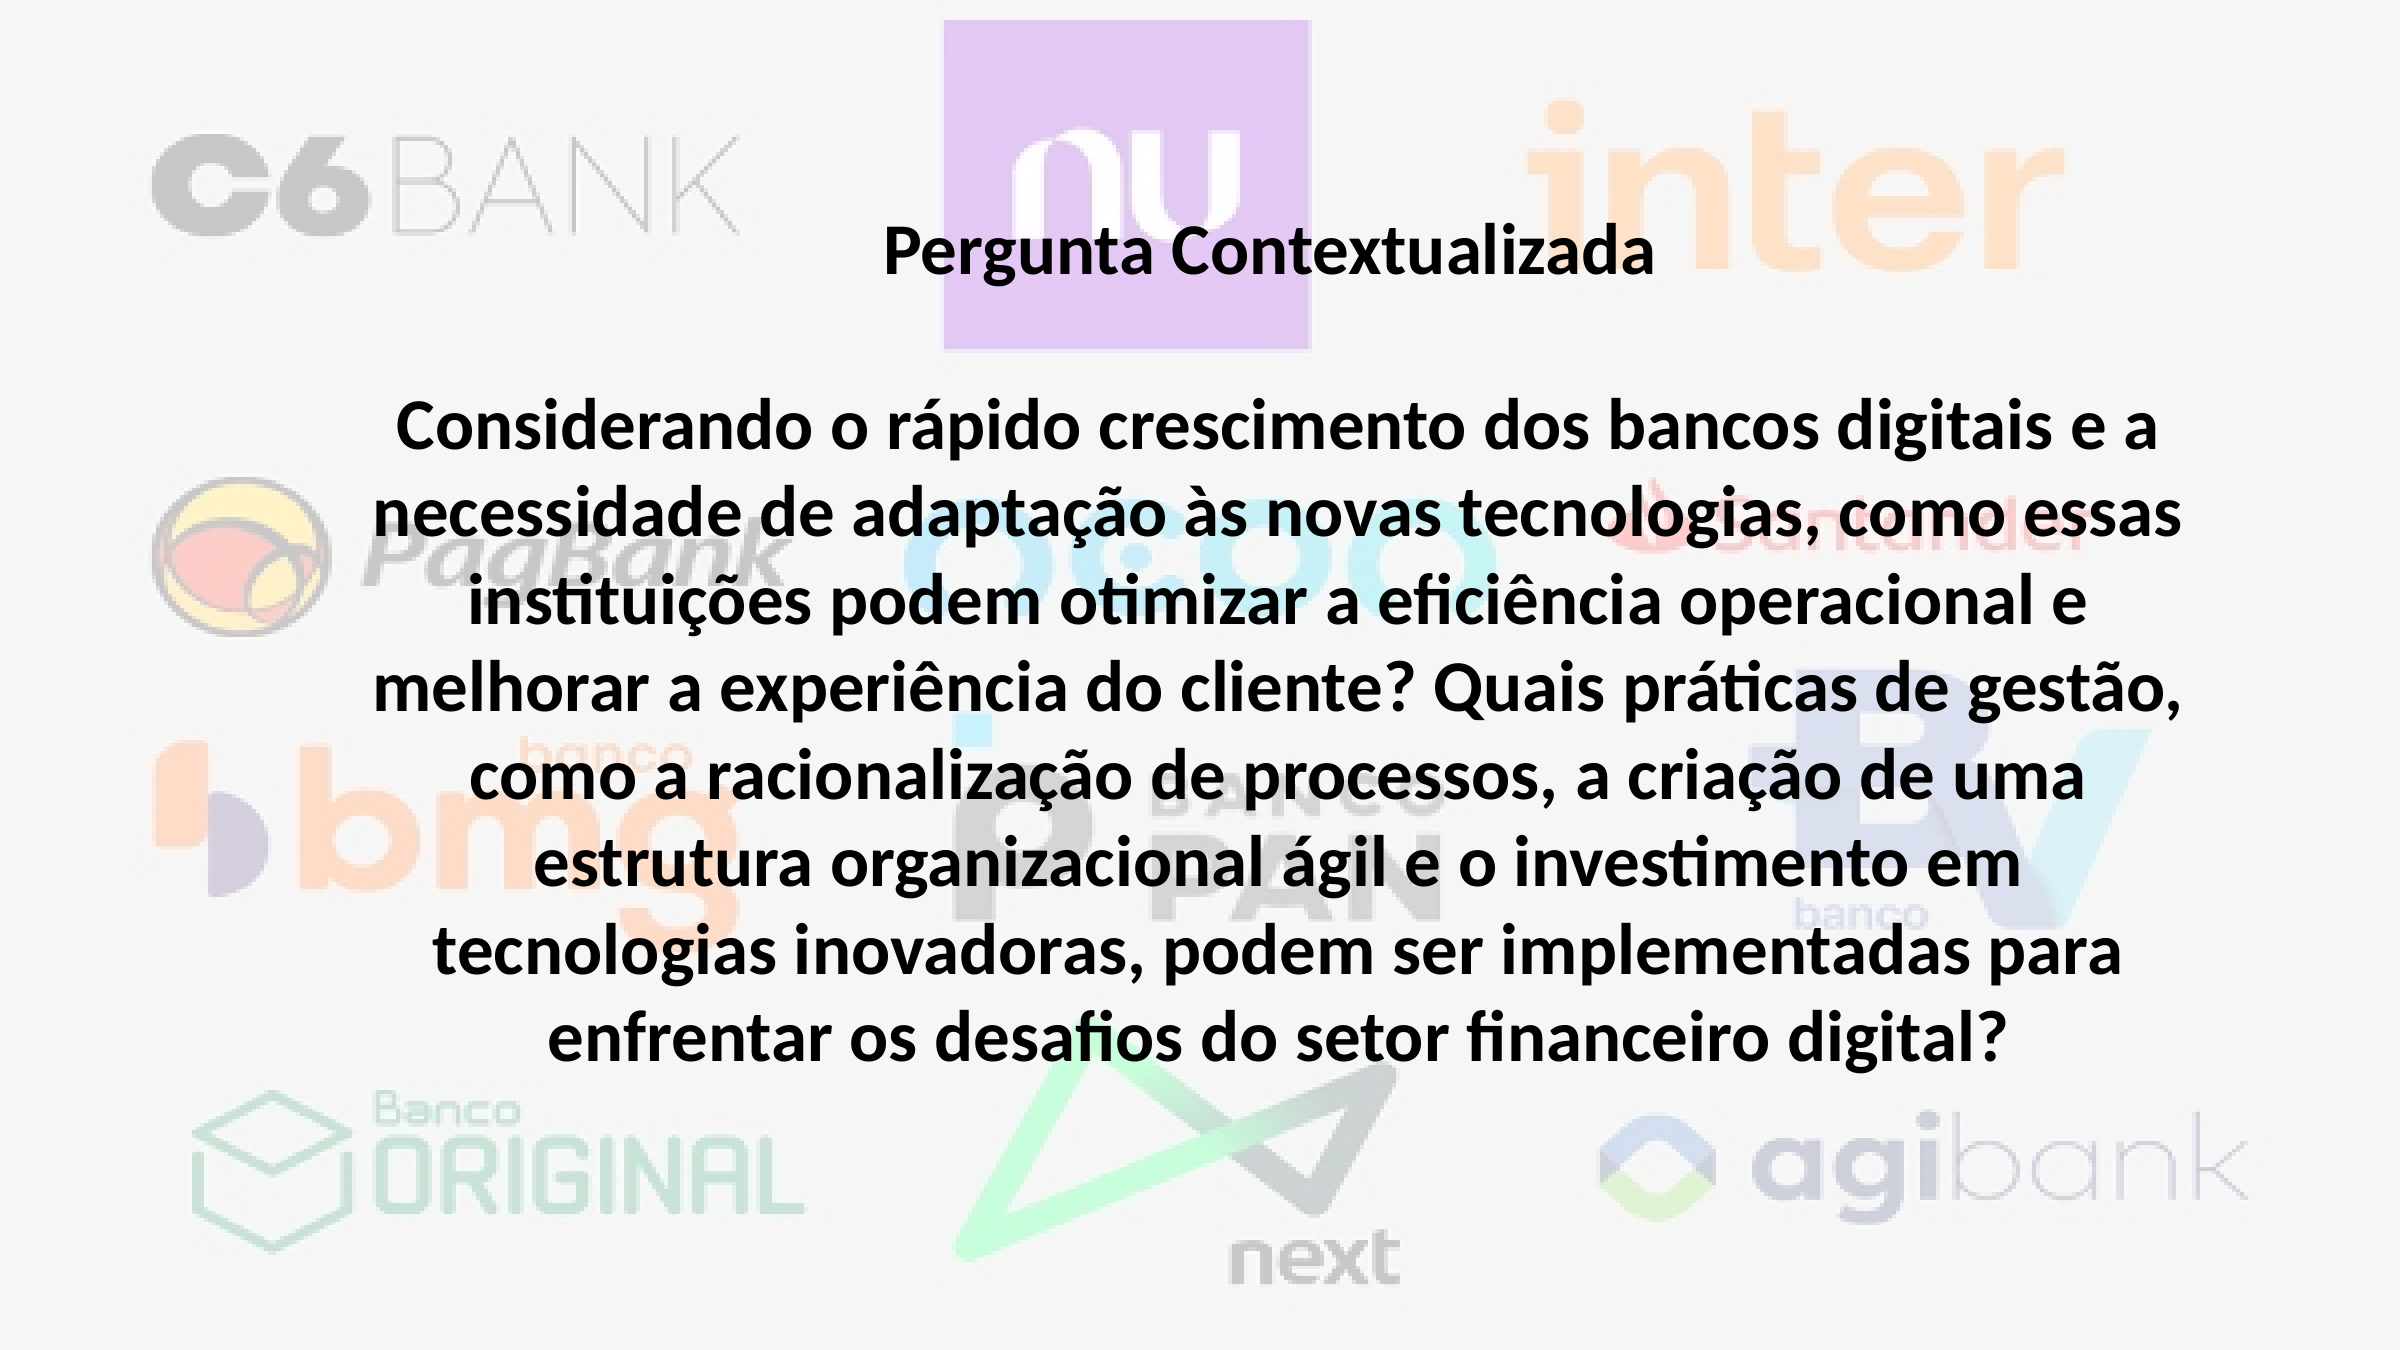

Pergunta Contextualizada

Considerando o rápido crescimento dos bancos digitais e a necessidade de adaptação às novas tecnologias, como essas instituições podem otimizar a eficiência operacional e melhorar a experiência do cliente? Quais práticas de gestão, como a racionalização de processos, a criação de uma estrutura organizacional ágil e o investimento em tecnologias inovadoras, podem ser implementadas para enfrentar os desafios do setor financeiro digital?